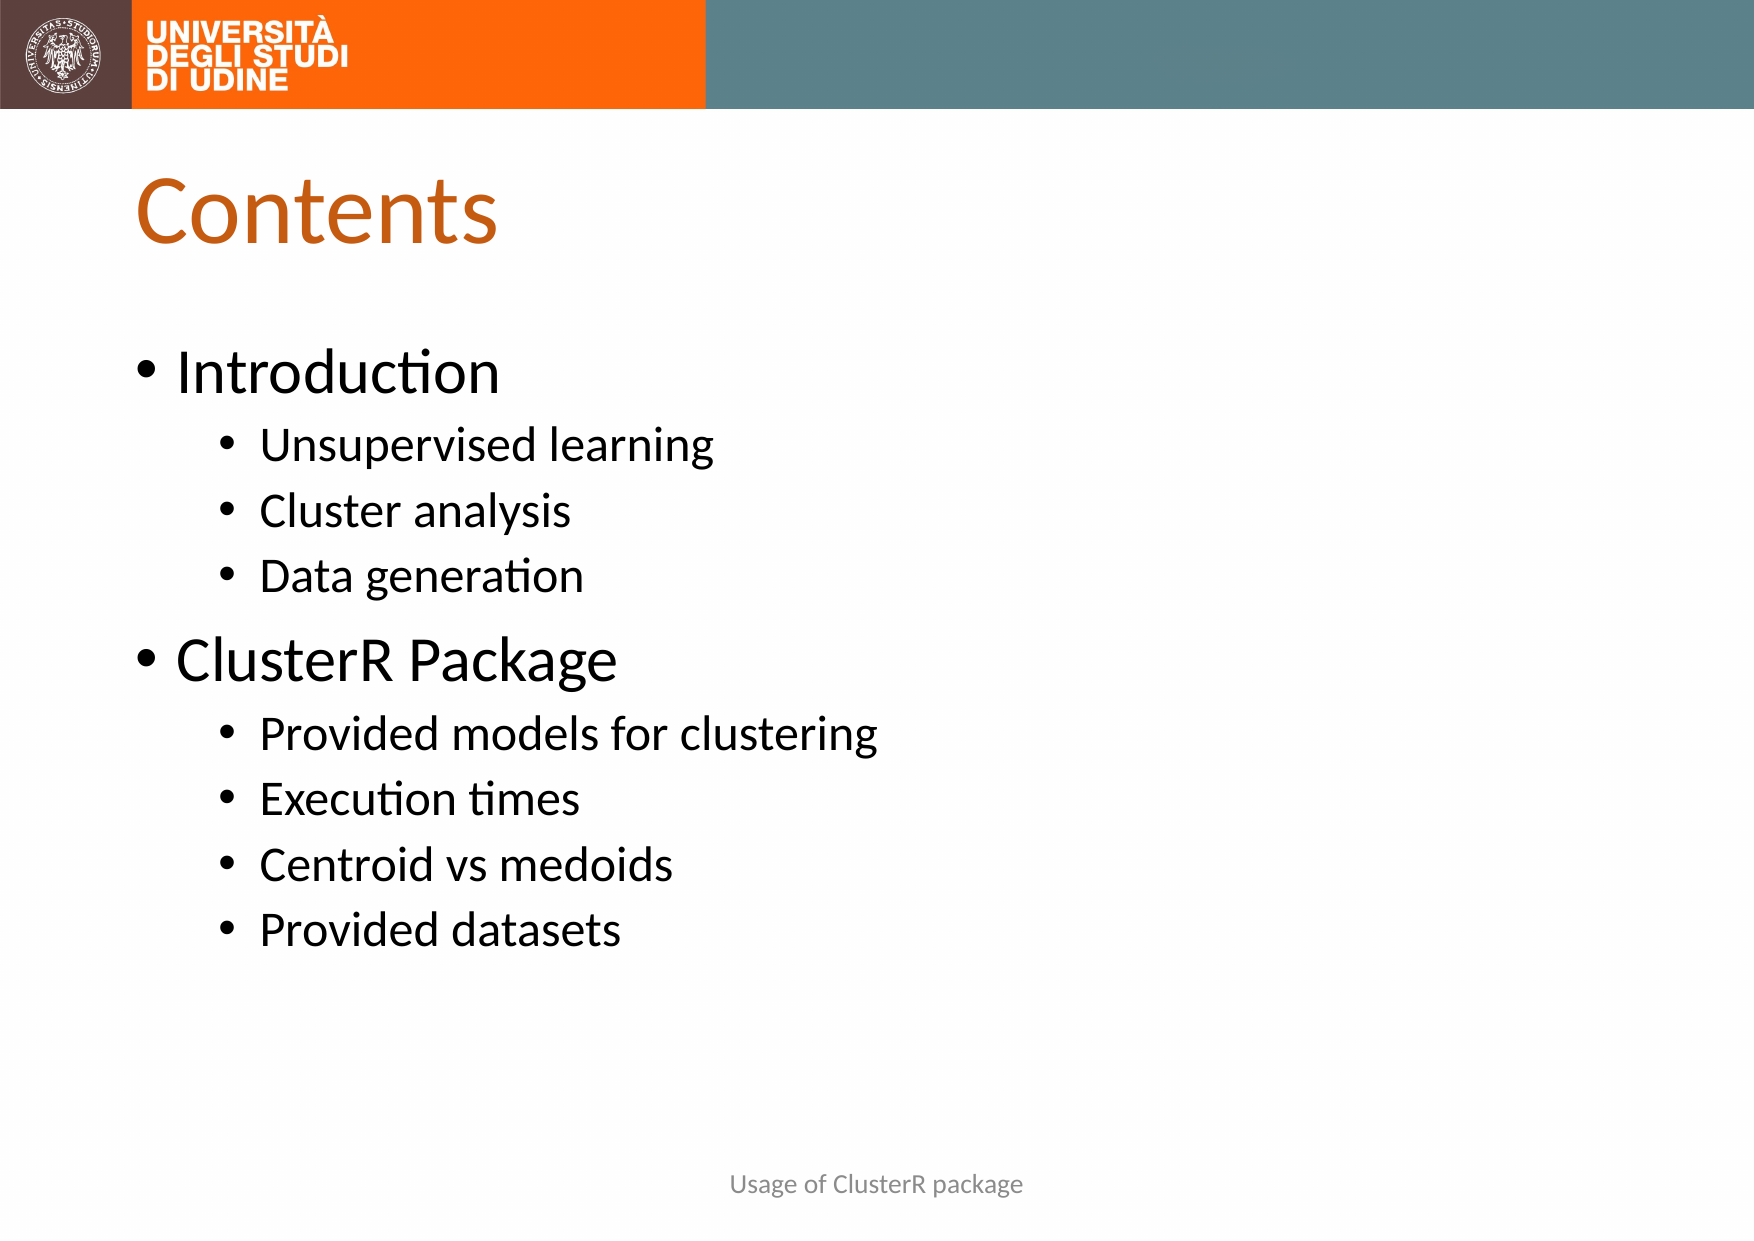

Contents
Introduction
Unsupervised learning
Cluster analysis
Data generation
ClusterR Package
Provided models for clustering
Execution times
Centroid vs medoids
Provided datasets
Usage of ClusterR package